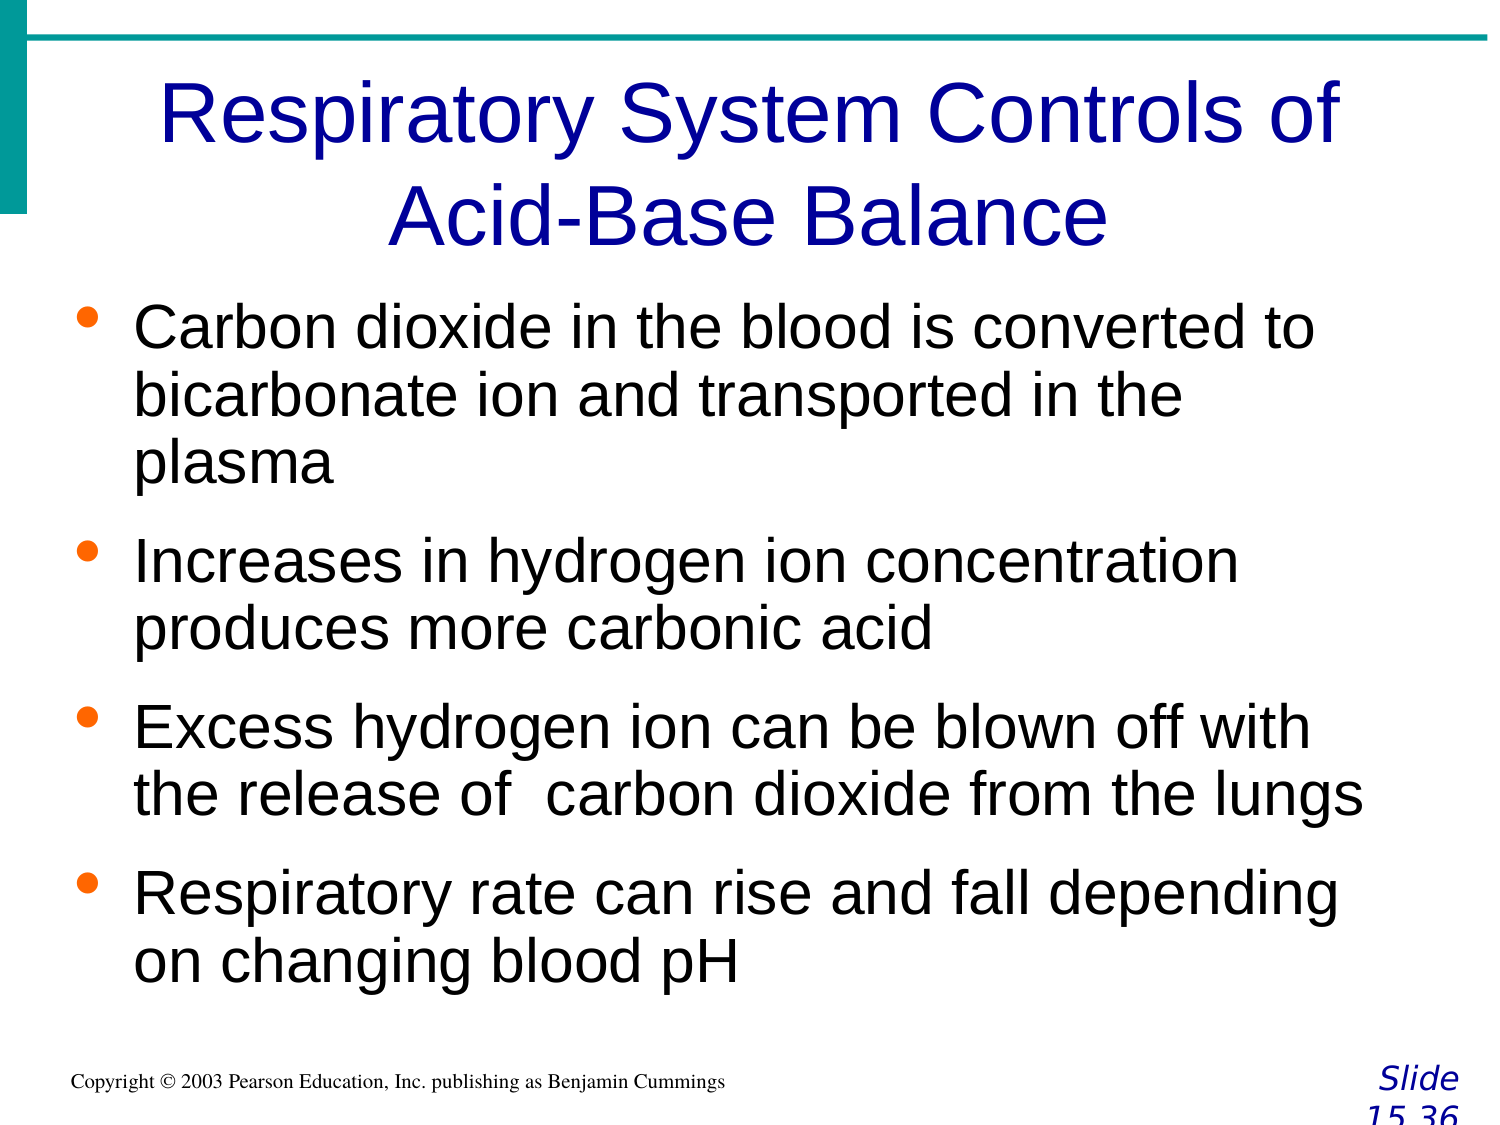

Respiratory System Controls of Acid-Base Balance
Carbon dioxide in the blood is converted to bicarbonate ion and transported in the plasma
Increases in hydrogen ion concentration produces more carbonic acid
Excess hydrogen ion can be blown off with the release of  carbon dioxide from the lungs
Respiratory rate can rise and fall depending on changing blood pH
Slide 15.36
Copyright © 2003 Pearson Education, Inc. publishing as Benjamin Cummings